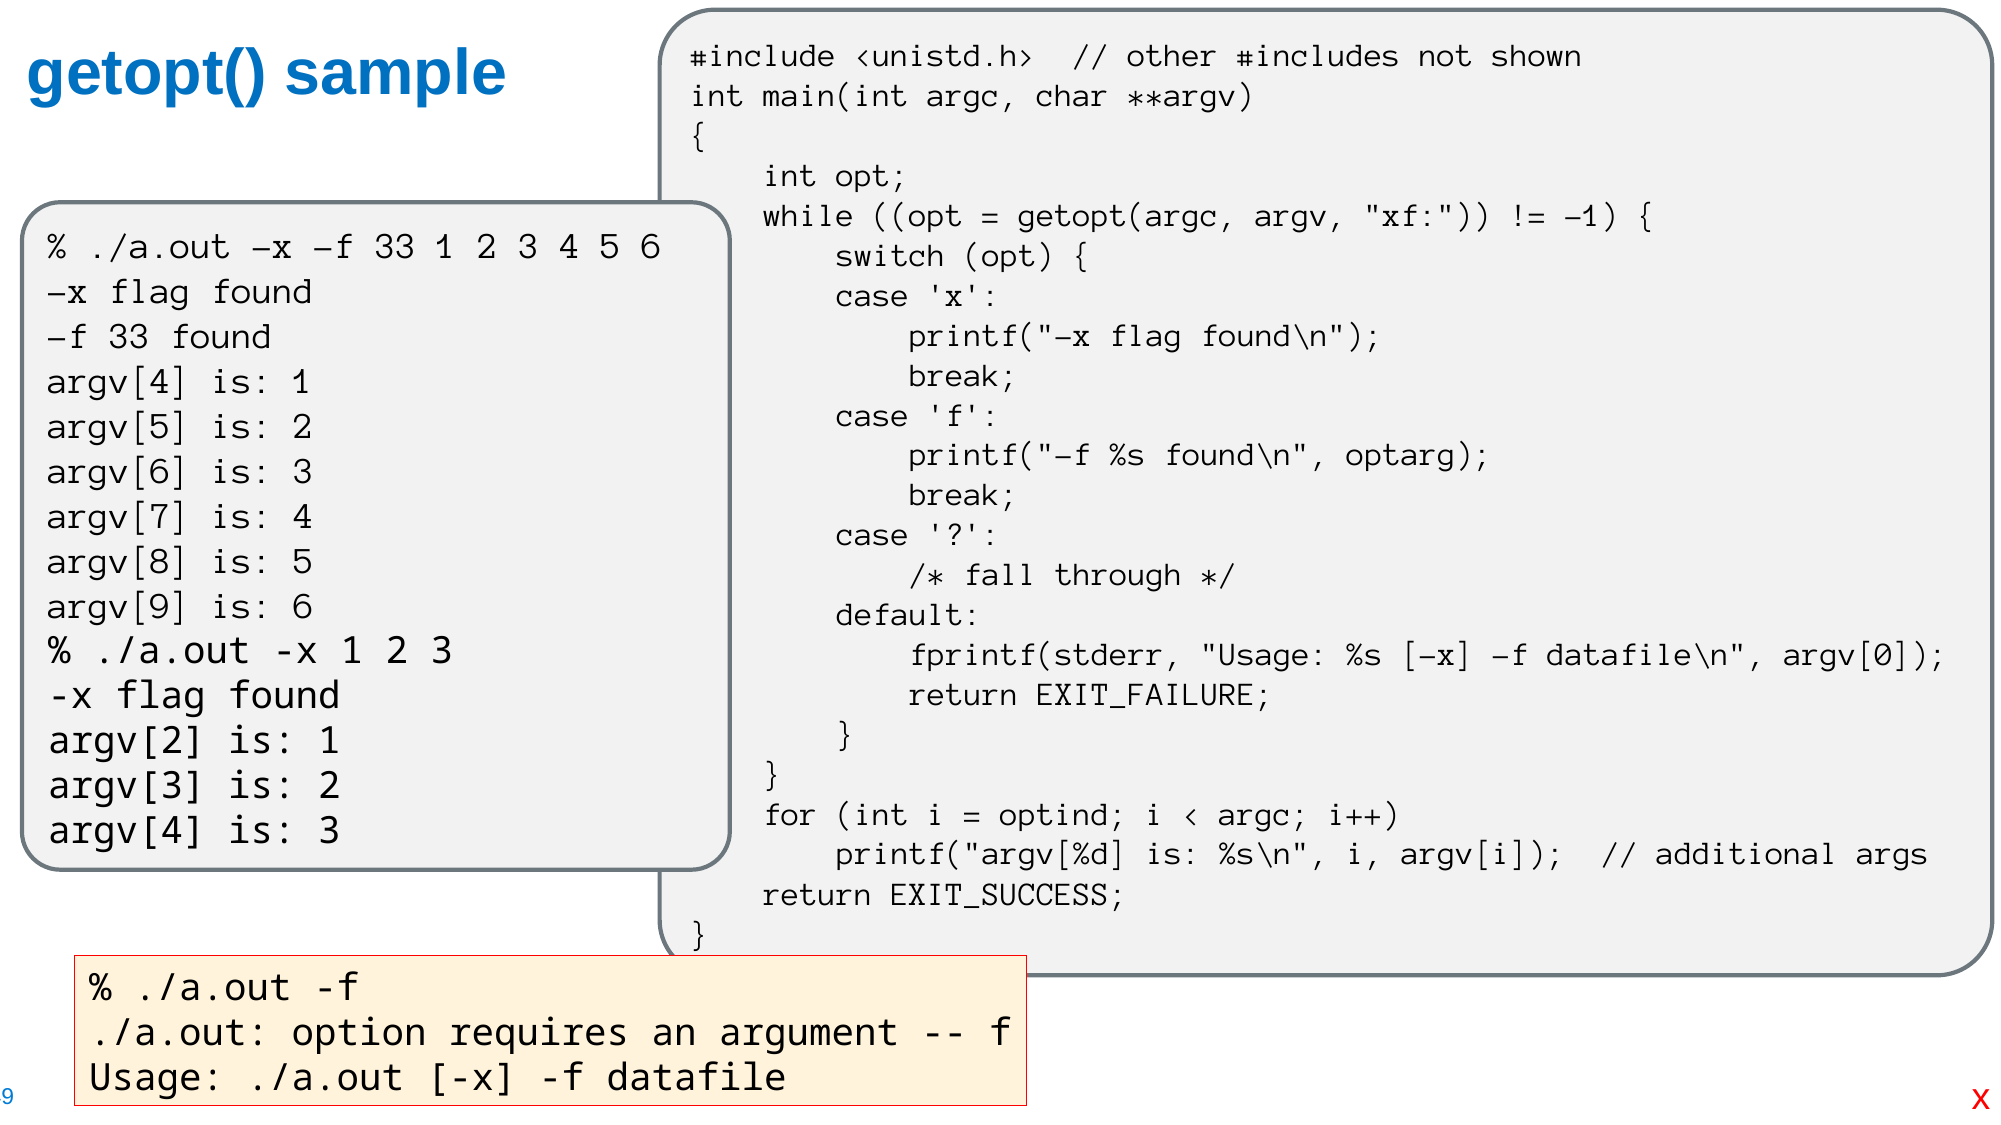

# getopt() sample
#include <unistd.h>  // other #includes not shown
int main(int argc, char **argv)
{
    int opt;
    while ((opt = getopt(argc, argv, "xf:")) != -1) {
        switch (opt) {
        case 'x':
            printf("-x flag found\n");
            break;
        case 'f':
            printf("-f %s found\n", optarg);
            break;
        case '?':
            /* fall through */
        default:
            fprintf(stderr, "Usage: %s [-x] -f datafile\n", argv[0]);
            return EXIT_FAILURE;
        }
    }
    for (int i = optind; i < argc; i++)
        printf("argv[%d] is: %s\n", i, argv[i]);  // additional args
    return EXIT_SUCCESS;
}
% ./a.out -x -f 33 1 2 3 4 5 6
-x flag found
-f 33 found
argv[4] is: 1
argv[5] is: 2
argv[6] is: 3
argv[7] is: 4
argv[8] is: 5
argv[9] is: 6
% ./a.out -x 1 2 3
-x flag found
argv[2] is: 1
argv[3] is: 2
argv[4] is: 3
% ./a.out -f
./a.out: option requires an argument -- f
Usage: ./a.out [-x] -f datafile
x